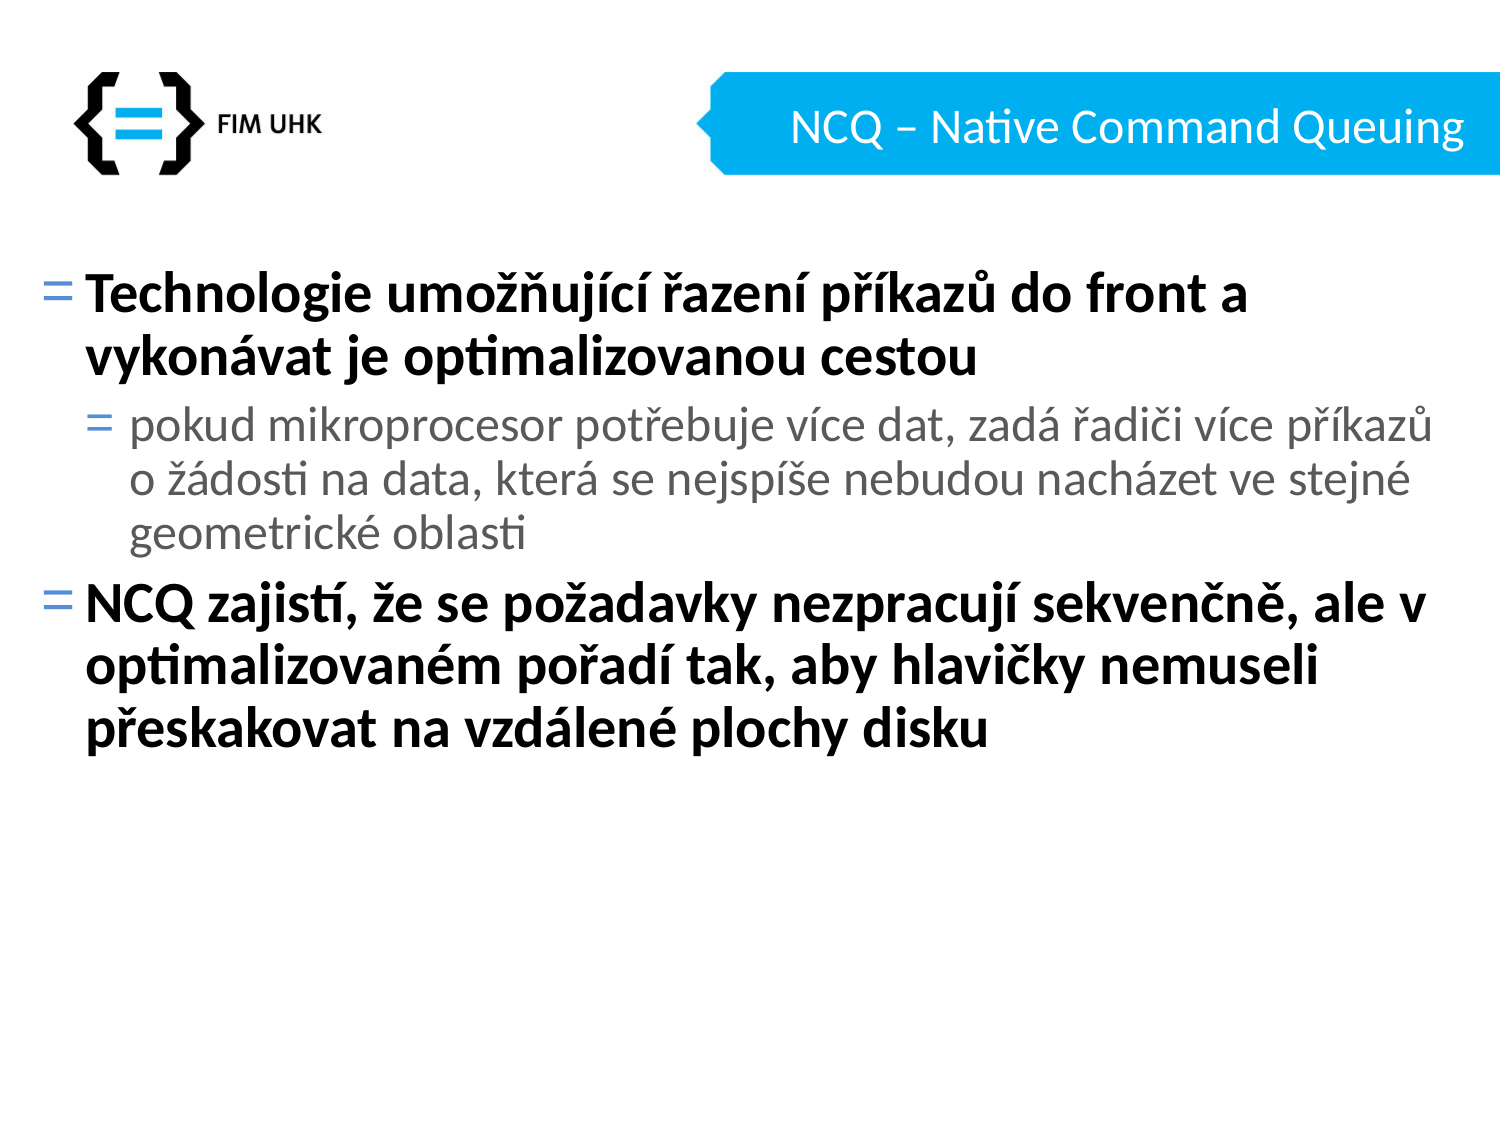

# NCQ – Native Command Queuing
Technologie umožňující řazení příkazů do front a vykonávat je optimalizovanou cestou
pokud mikroprocesor potřebuje více dat, zadá řadiči více příkazů o žádosti na data, která se nejspíše nebudou nacházet ve stejné geometrické oblasti
NCQ zajistí, že se požadavky nezpracují sekvenčně, ale v optimalizovaném pořadí tak, aby hlavičky nemuseli přeskakovat na vzdálené plochy disku